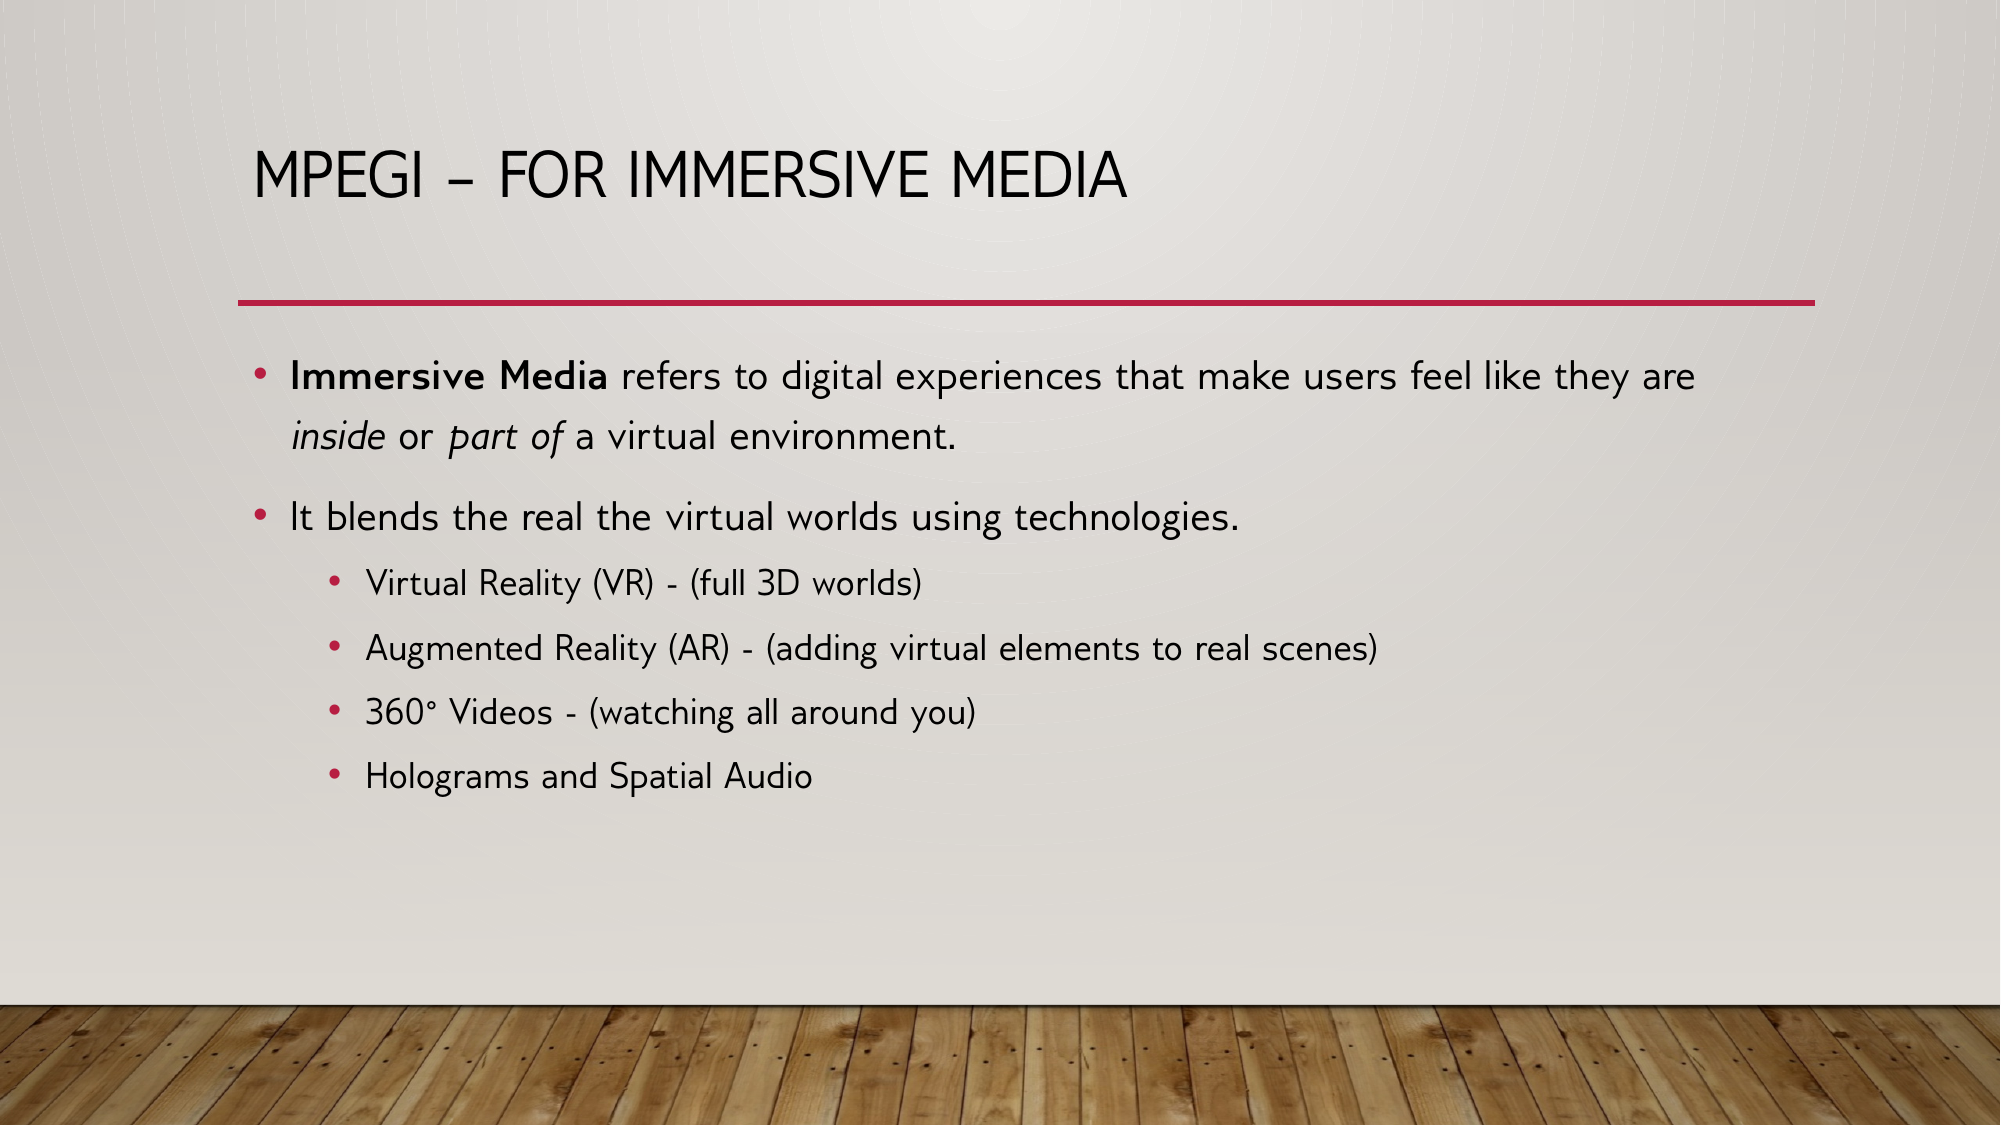

# MPEGI – for IMMERSIVE MEDIA
Immersive Media refers to digital experiences that make users feel like they are inside or part of a virtual environment.
It blends the real the virtual worlds using technologies.
Virtual Reality (VR) - (full 3D worlds)
Augmented Reality (AR) - (adding virtual elements to real scenes)
360° Videos - (watching all around you)
Holograms and Spatial Audio